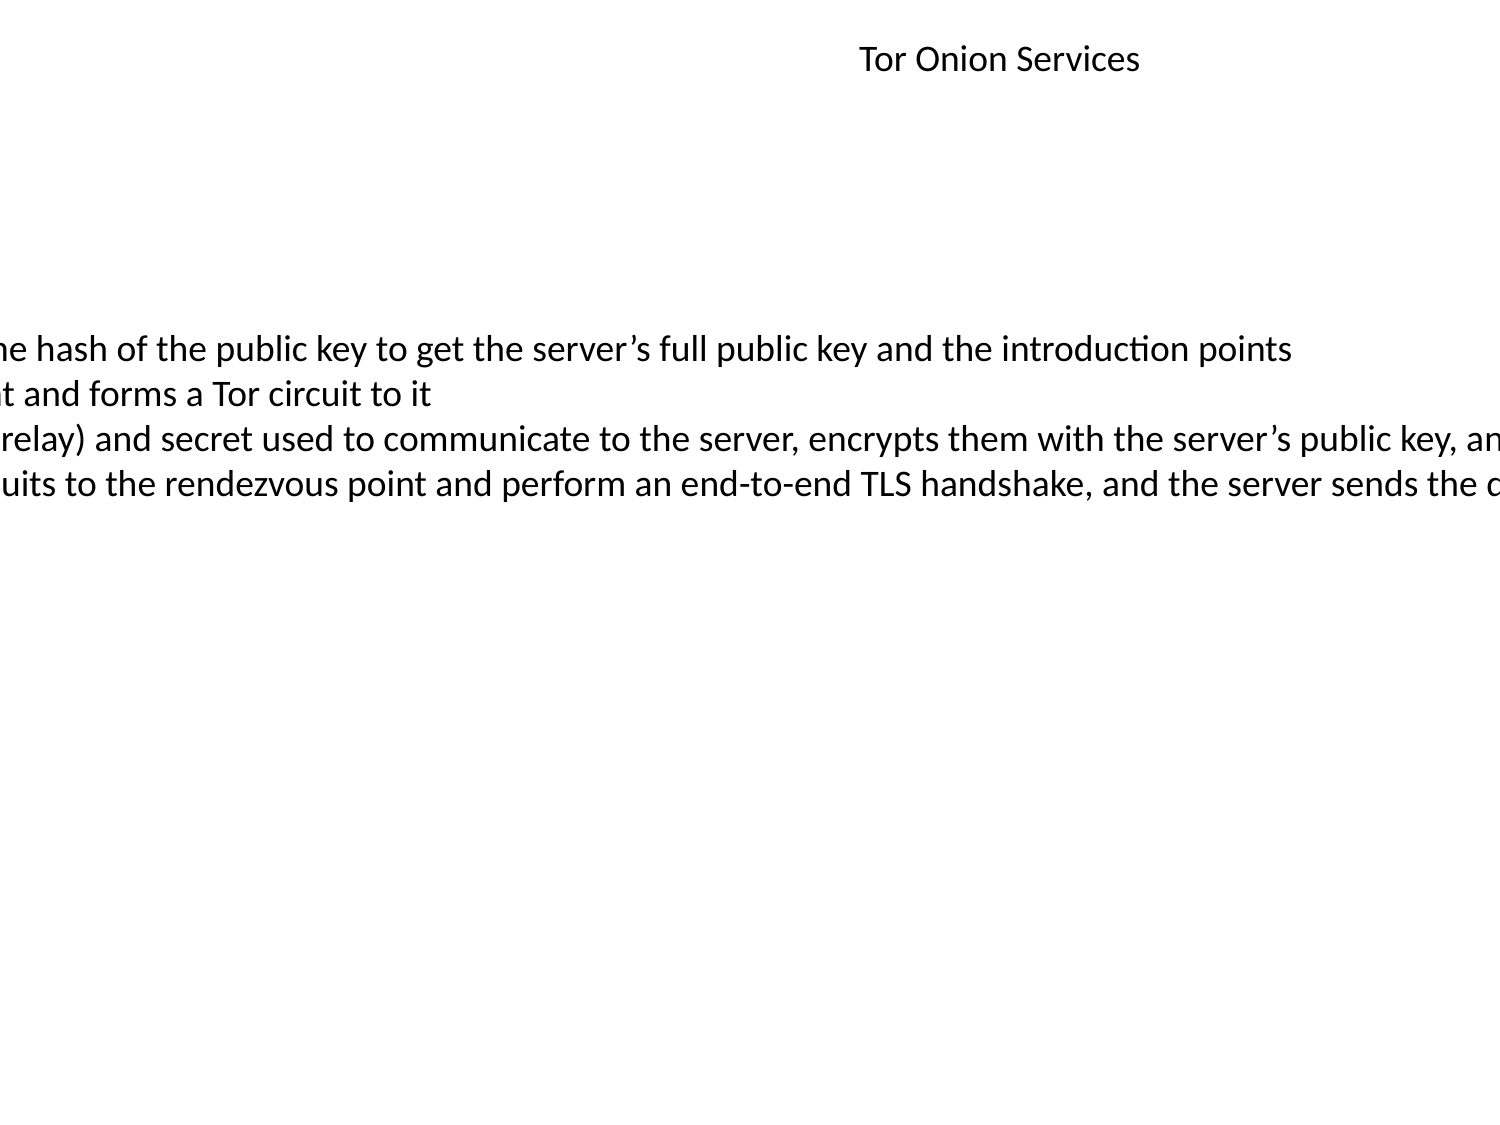

Tor Onion Services
Now, the client connects to the server
The client queries the directory using the hash of the public key to get the server’s full public key and the introduction points
The client chooses an introduction point and forms a Tor circuit to it
The client chooses a rendezvous point (relay) and secret used to communicate to the server, encrypts them with the server’s public key, and sends them to the introduction point, which relays them to the server
The client and server both form Tor circuits to the rendezvous point and perform an end-to-end TLS handshake, and the server sends the decrypted secret to the client to authenticate itself